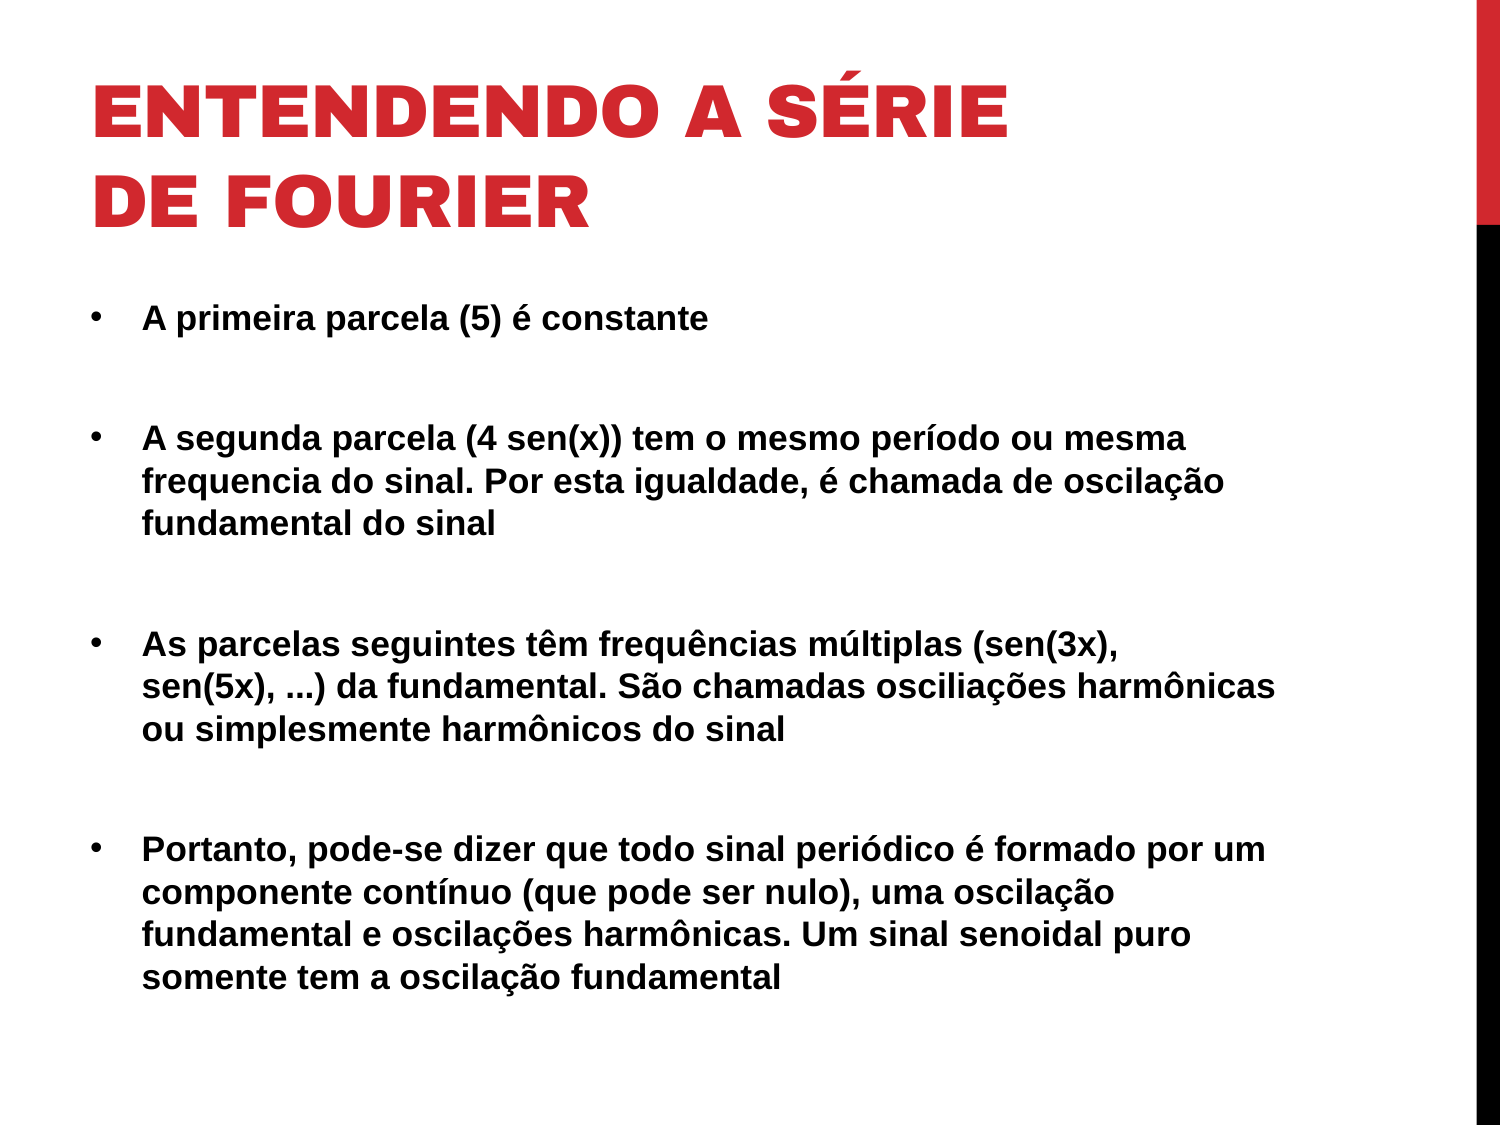

# Entendendo a série de fourier
A primeira parcela (5) é constante

A segunda parcela (4 sen(x)) tem o mesmo período ou mesma frequencia do sinal. Por esta igualdade, é chamada de oscilação fundamental do sinal

As parcelas seguintes têm frequências múltiplas (sen(3x), sen(5x), ...) da fundamental. São chamadas osciliações harmônicas ou simplesmente harmônicos do sinal

Portanto, pode-se dizer que todo sinal periódico é formado por um componente contínuo (que pode ser nulo), uma oscilação fundamental e oscilações harmônicas. Um sinal senoidal puro somente tem a oscilação fundamental